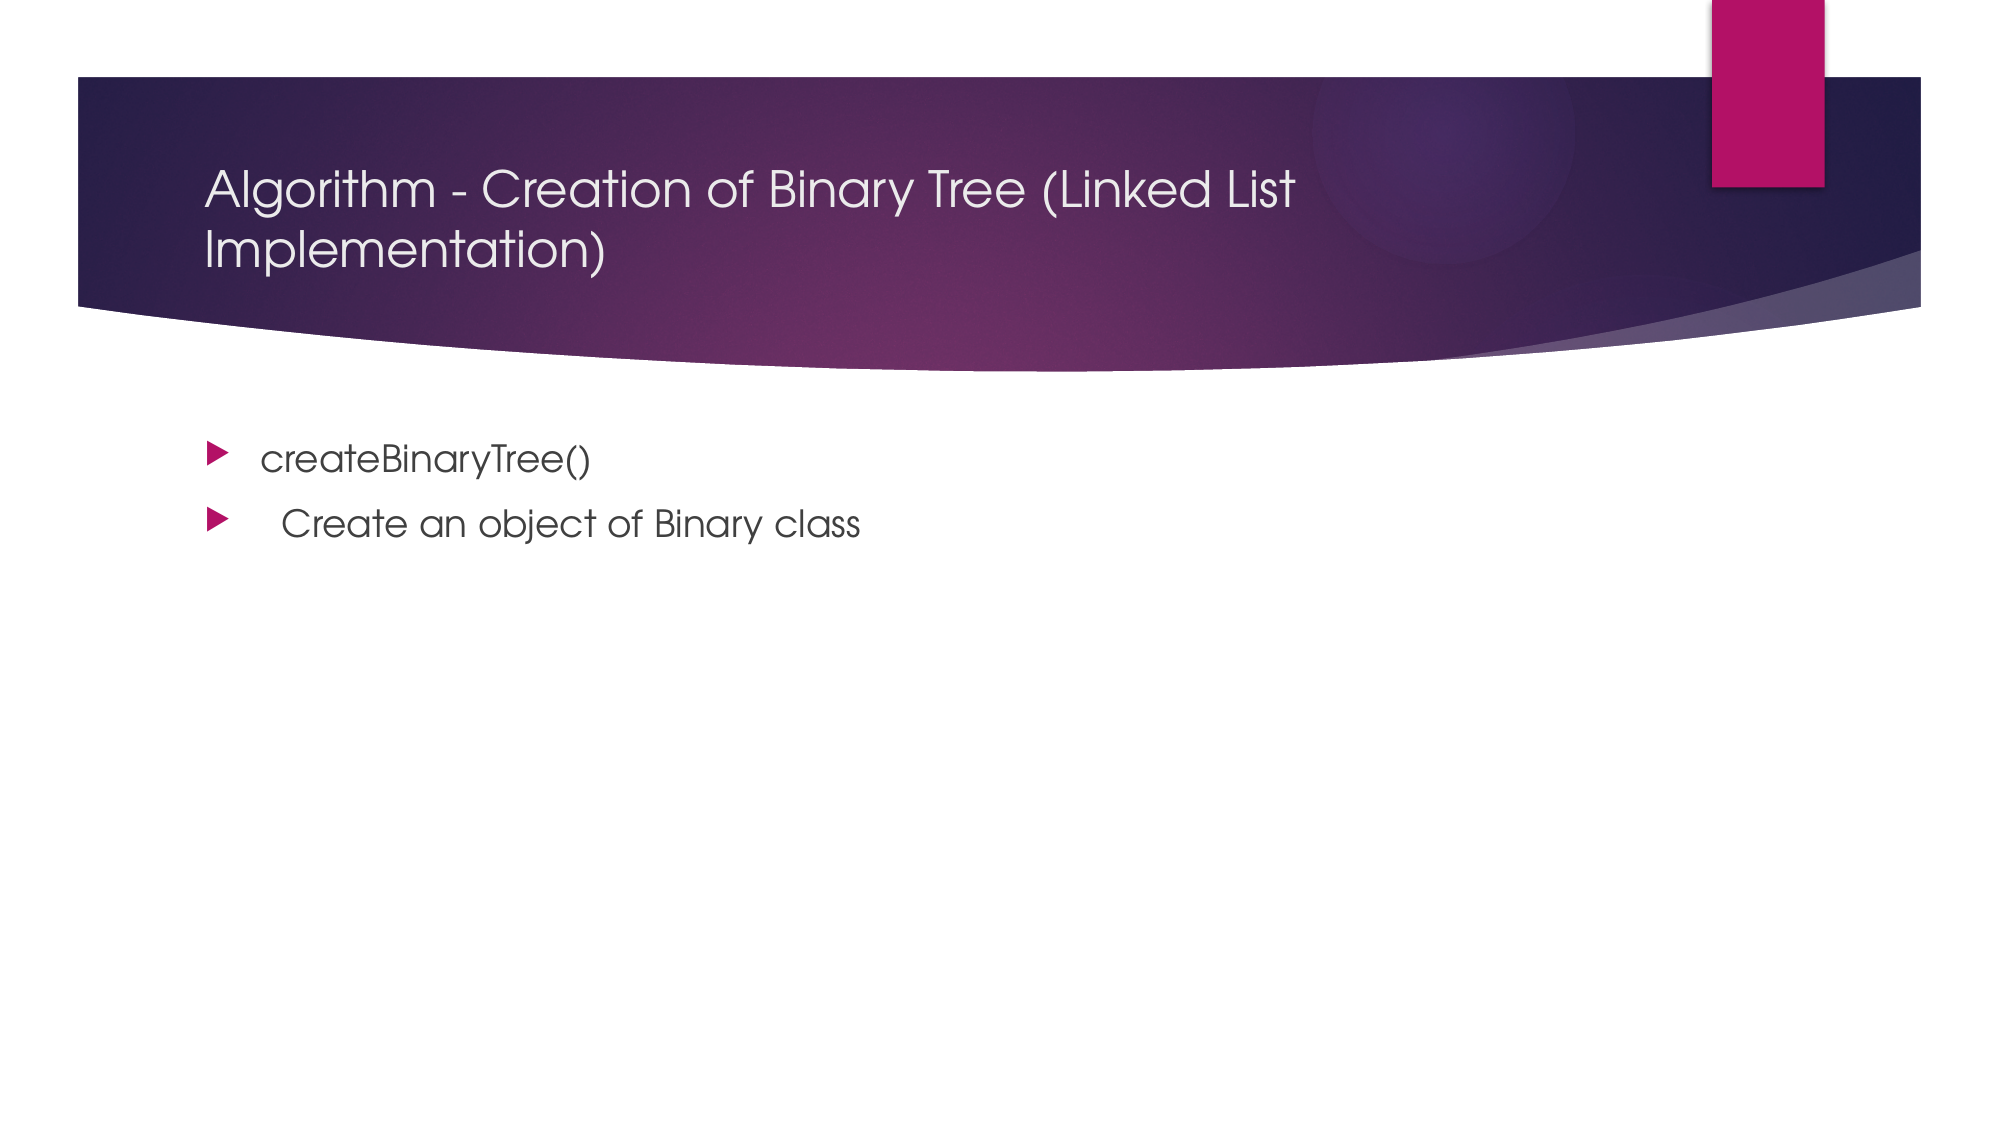

# Algorithm - Creation of Binary Tree (Linked List Implementation)
createBinaryTree()
  Create an object of Binary class